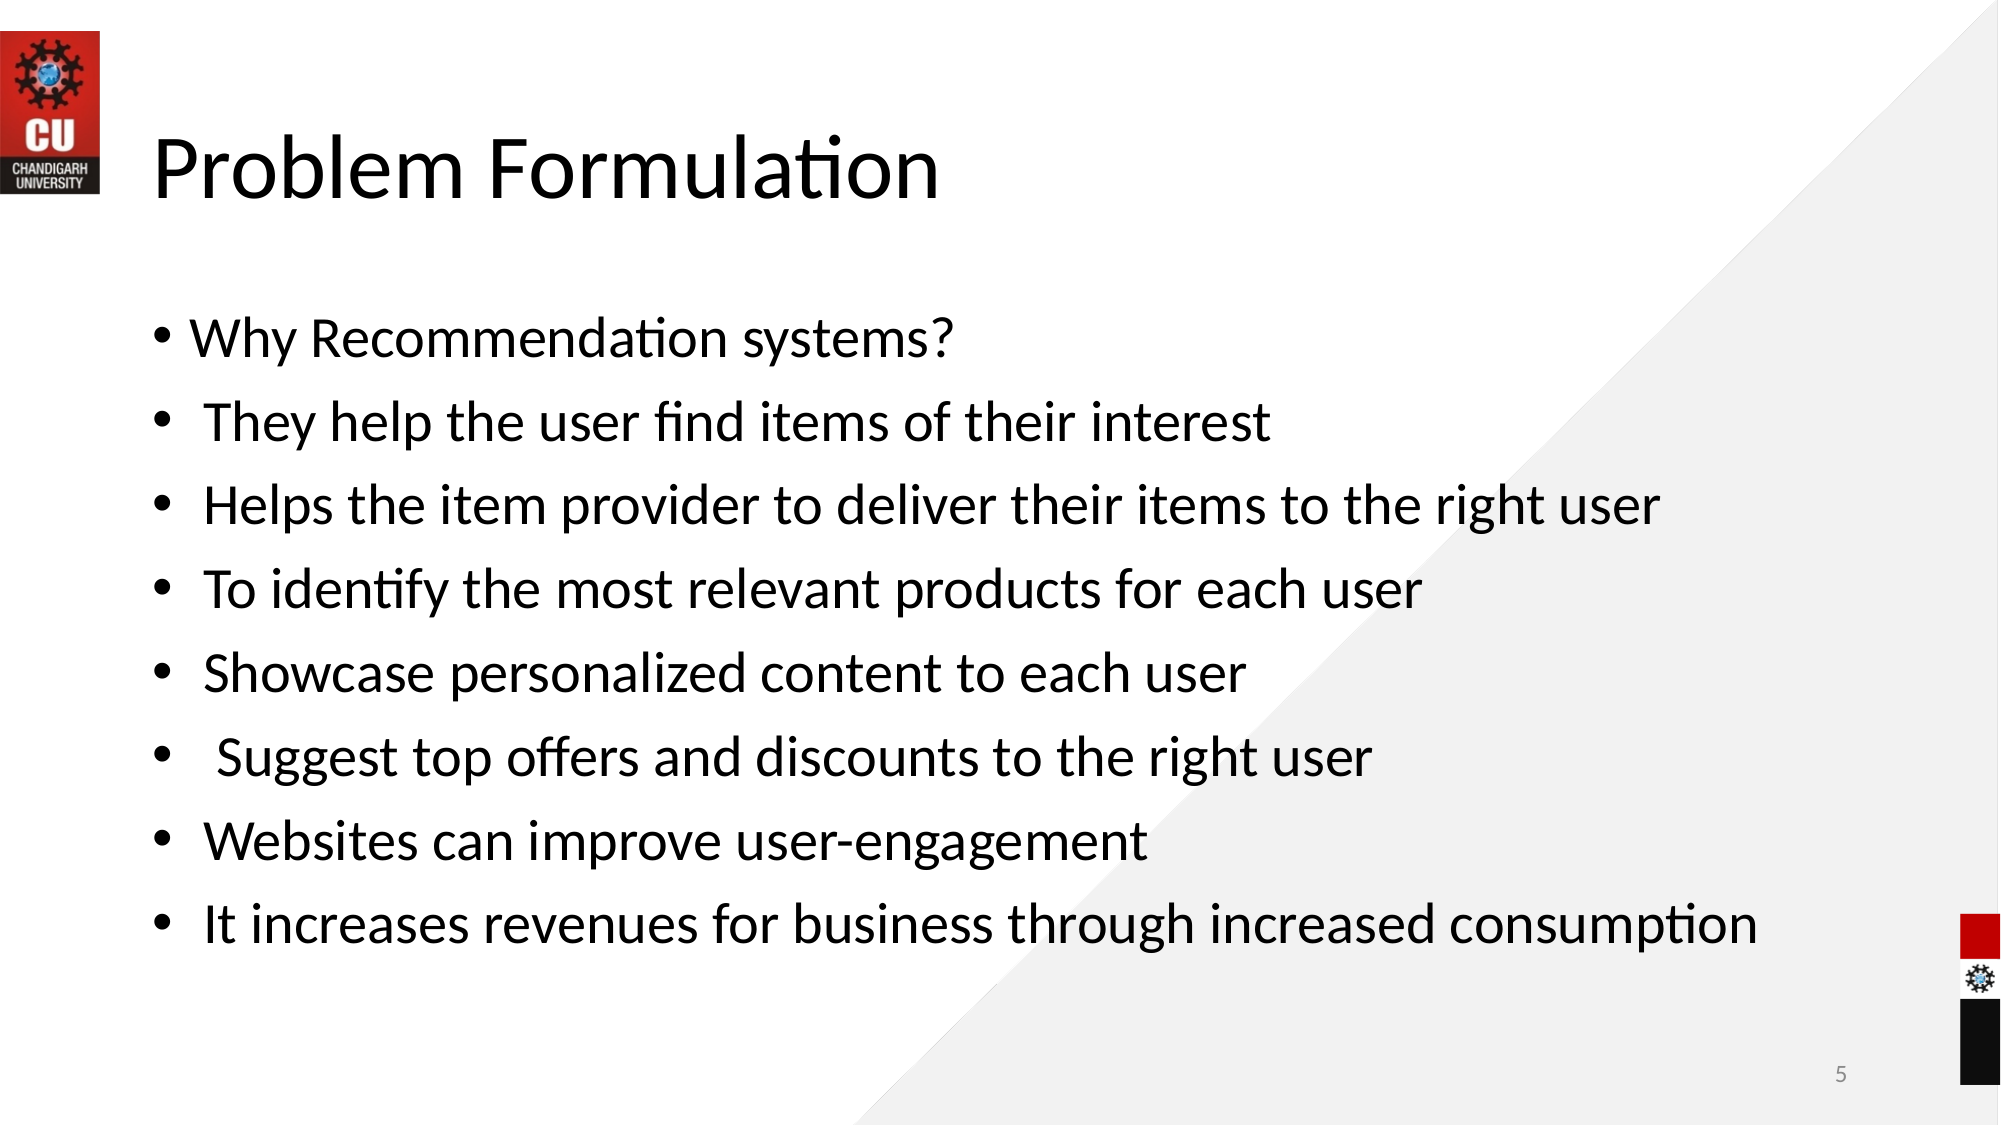

# Problem Formulation
Why Recommendation systems?
 They help the user find items of their interest
 Helps the item provider to deliver their items to the right user
 To identify the most relevant products for each user
 Showcase personalized content to each user
  Suggest top offers and discounts to the right user
 Websites can improve user-engagement
 It increases revenues for business through increased consumption

5